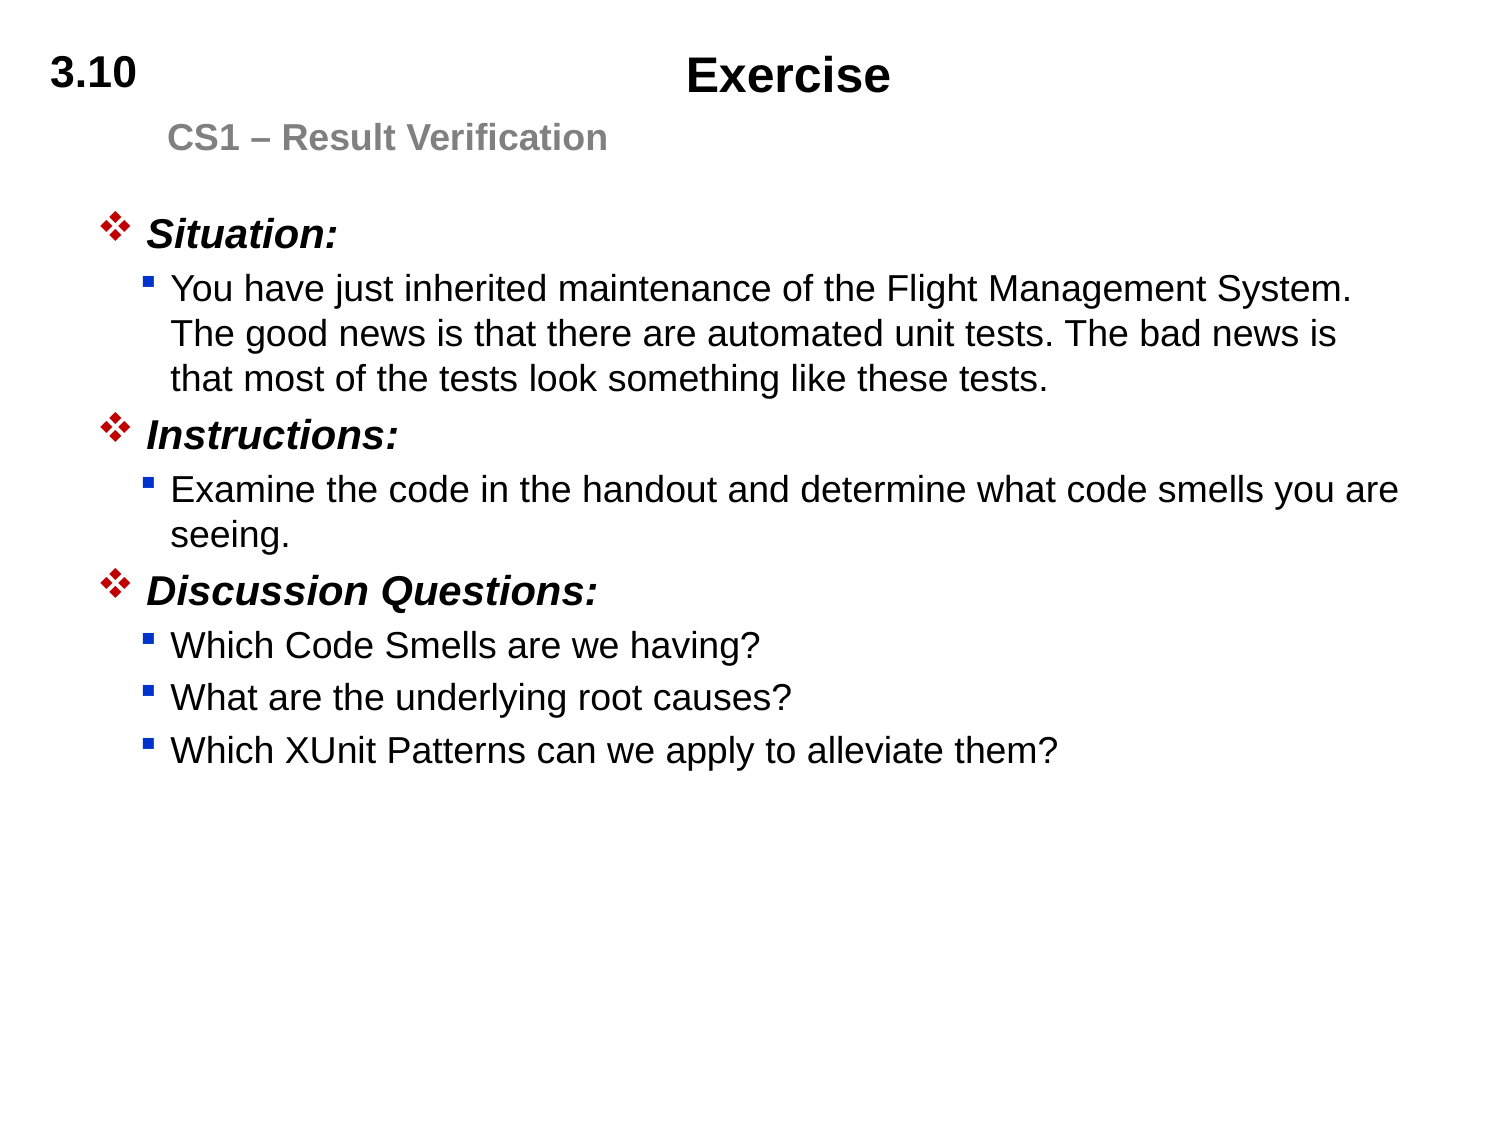

3.10
# Exercise
CS1 – Result Verification
 Situation:
You have just inherited maintenance of the Flight Management System. The good news is that there are automated unit tests. The bad news is that most of the tests look something like these tests.
 Instructions:
Examine the code in the handout and determine what code smells you are seeing.
 Discussion Questions:
Which Code Smells are we having?
What are the underlying root causes?
Which XUnit Patterns can we apply to alleviate them?